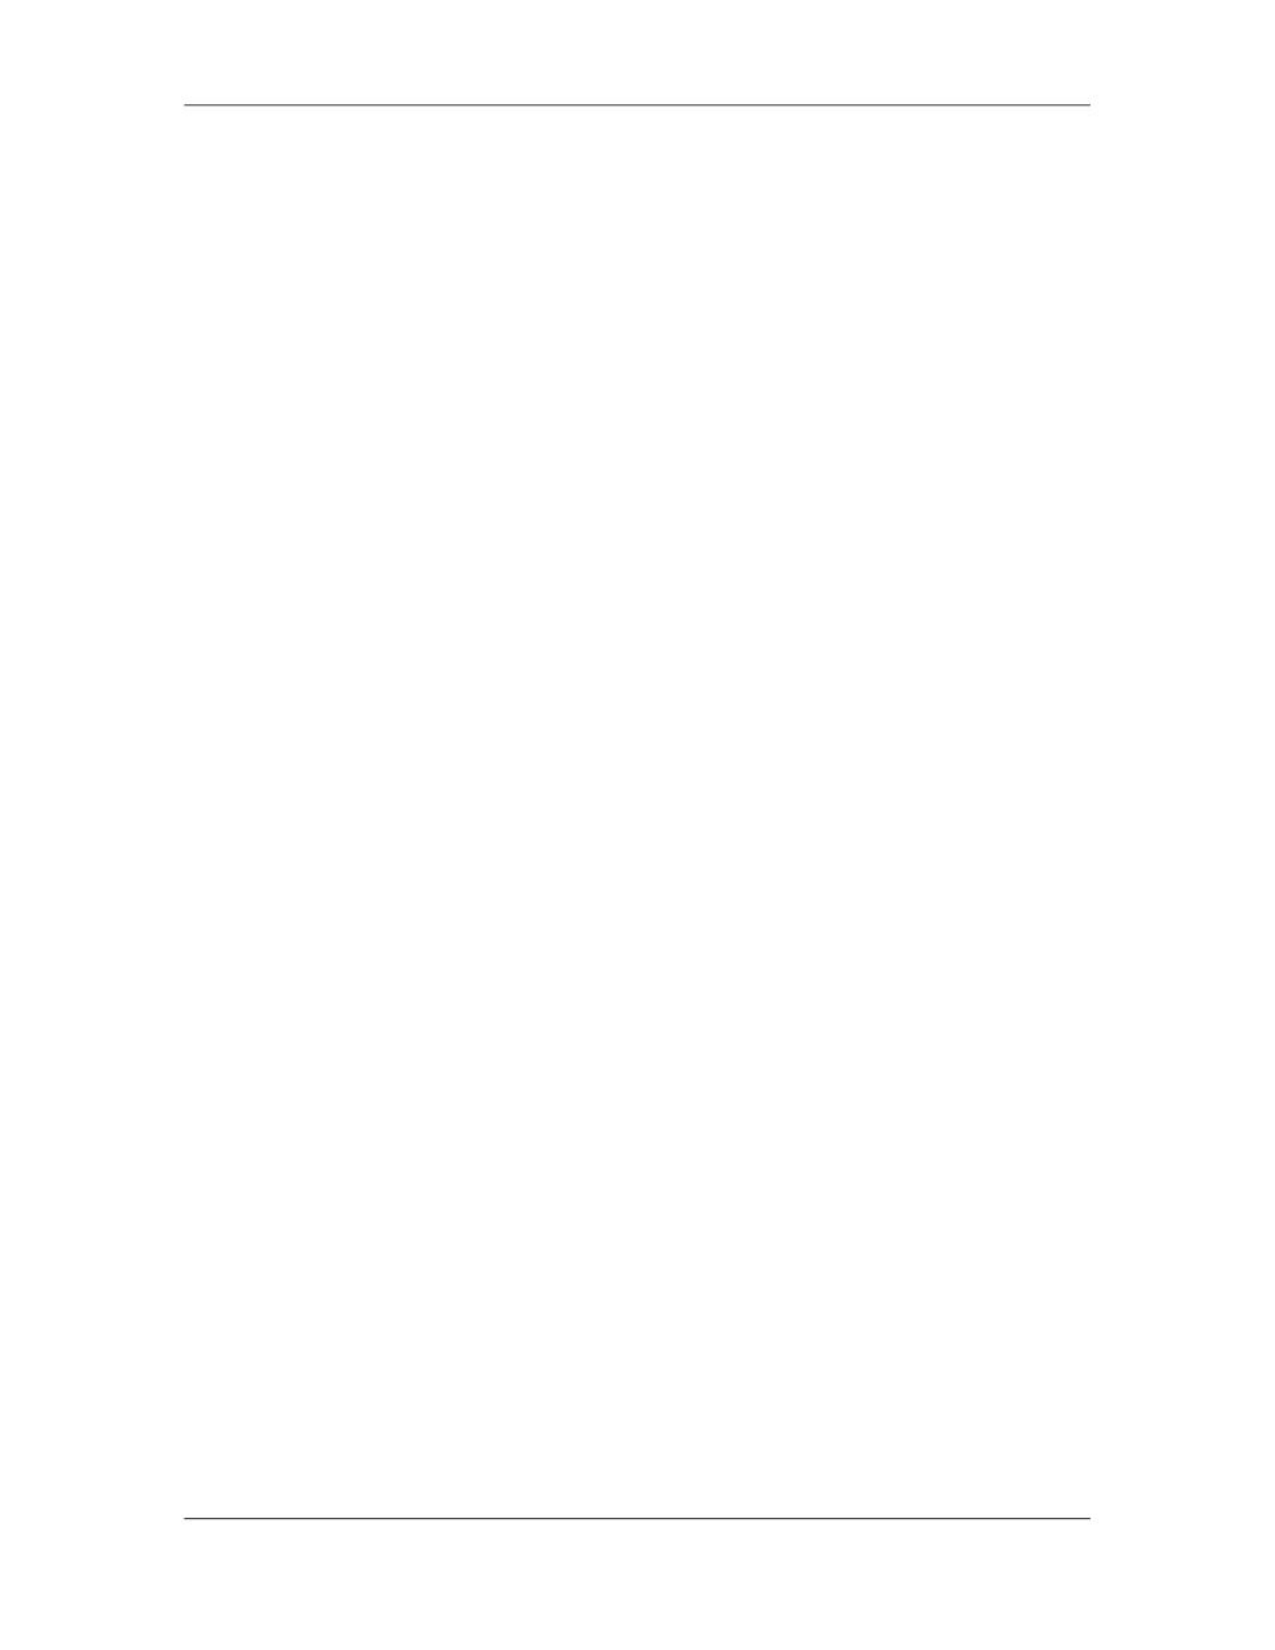

Software Project Management (CS615)

																																																																																																																																																																					analysis 									and 									specification. 									Called 									facilitated 									application

																																																																																																																																																																					specification techniques "(FAST).

																																																																																																																																																																					This approach encourages the creation of a joint team of customers
																																																																																																																																																																					and developers who work together to:

																																																																																																																																																																					Identify the problem
																																																																																																																																																																					Propose elements of the solution

																																																																																																																																																																					Negotiate different approaches and specify a preliminary set of
																																																																																																																																																																					solution requirements.

																																																																																																																																																																					FAST has been used predominantly by the information systems

																																																																																																																																																																					community, but the technique offers potential for improved
																																																																																																																																																																					communication in applications of all kinds.

																																																																																																																																																																					Many different approaches to FAST have been proposed. Each

																																																																																																																																																																					makes use of a slightly different scenario, but all apply some
																																																																																																																																																																					variation on the following basic guidelines:

																																																																																																																																																																					– 						A meeting is conducted at a neutral site and attended by both

																																																																																																																																																																																				software engineers and customers.
																																																																																																																																																																					– 						Rules for preparation and participation are established.

																																																																																																																																																																					– 						An agenda is suggested that is formal enough to cover all
																																																																																																																																																																																				important points but informal enough to encourage the free

																																																																																																																																																																																				flow of ideas.
																																																																																																																																																																					– 						A ‘facilitator’ (can be a; customer, a developer, or an outsider)

																																																																																																																																																																																				controls the meeting.
																																																																																																																																																																					– 						A "definition mechanism" (can be work sheets, flip charts, or

																																																																																																																																																																																				wall stickers or an electronic bulletin board, chat room or
																																																																																																																																																																																				virtual forum) is used.

																																																																																																																																																																					The goal is to identify the problem, propose elements of the

																																																																																																																																																																					solution, negotiate different approaches, and specify a preliminary
																																																																																																																																																																					set of solution requirements in an atmosphere that is conducive to

																																																																																																																																																																					the accomplishment of the goal.

																																																																																																																																																																					To better understand the flow of events as they occur in a typical
																																																																																																																																																																					FAST meeting, we present a brief scenario that outlines the

																																																																																																																																																																					sequence of events that lead up to the meeting, occur during the
																																																																																																																																																																					meeting, and follow the meeting.

																																																																																																																																																																					Initial meetings between the developer and customer occur and

																																																																																																																																																																					basic questions and answers help to establish the scope of the
																																																																																																																																																																					problem and the overall perception of a solution. Out of these

																																																																																																																																																																					initial meetings, the developer and customer write a one- or two-
																																																																																																																																																																					page "product request." A meeting place, time, and date for FAST

																																																																																																																																																																					are selected and a facilitator is chosen. Attendees from both the

																																																																																						                                                                                                                                 100

																																																																																																																																																																																						© Copyright Virtual University of Pakistan